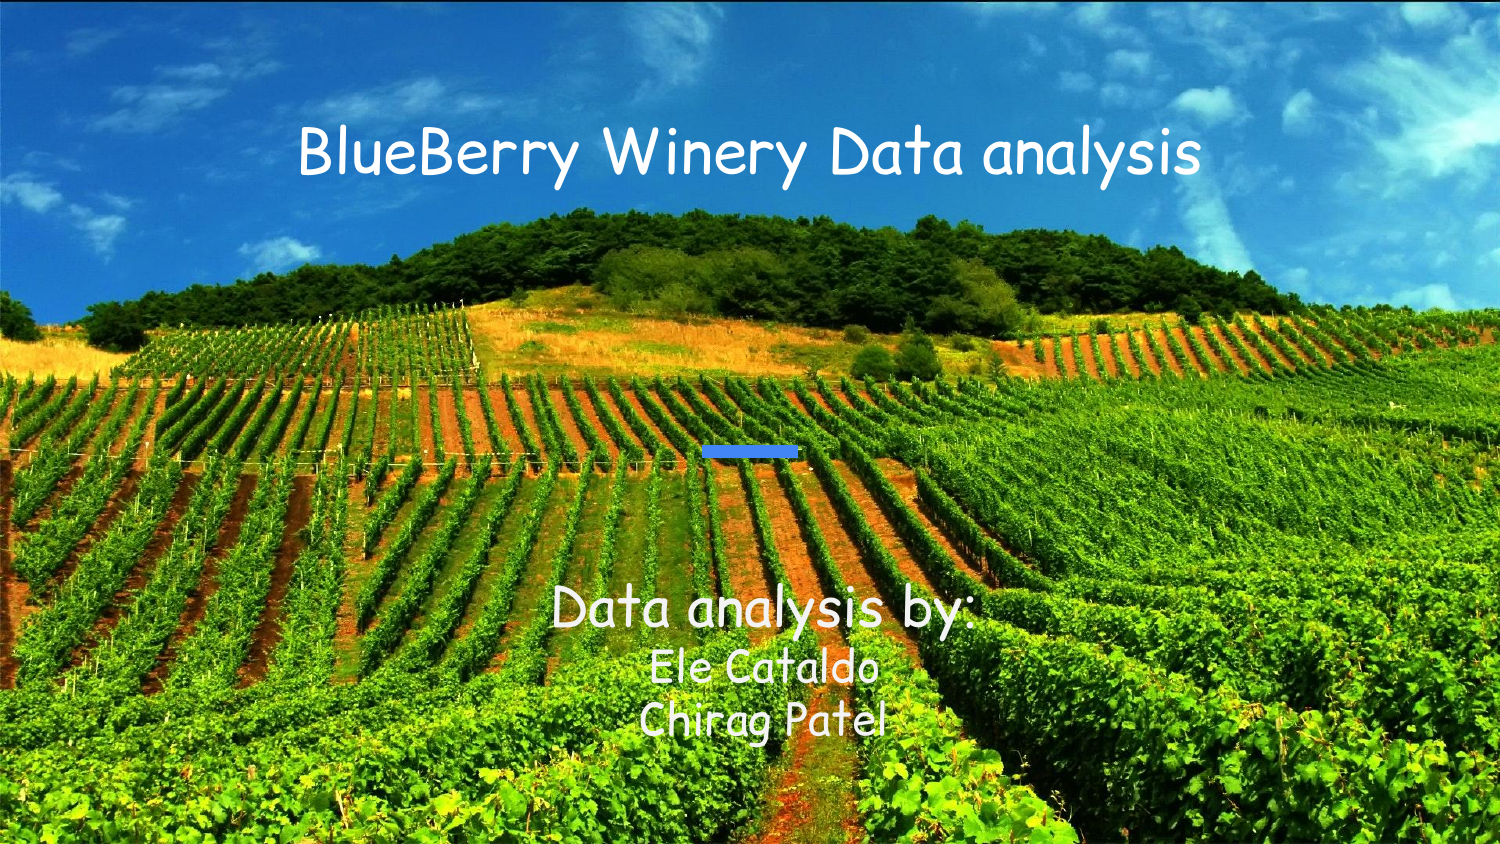

# BlueBerry Winery Data analysis
Data analysis by:
Ele Cataldo
Chirag Patel